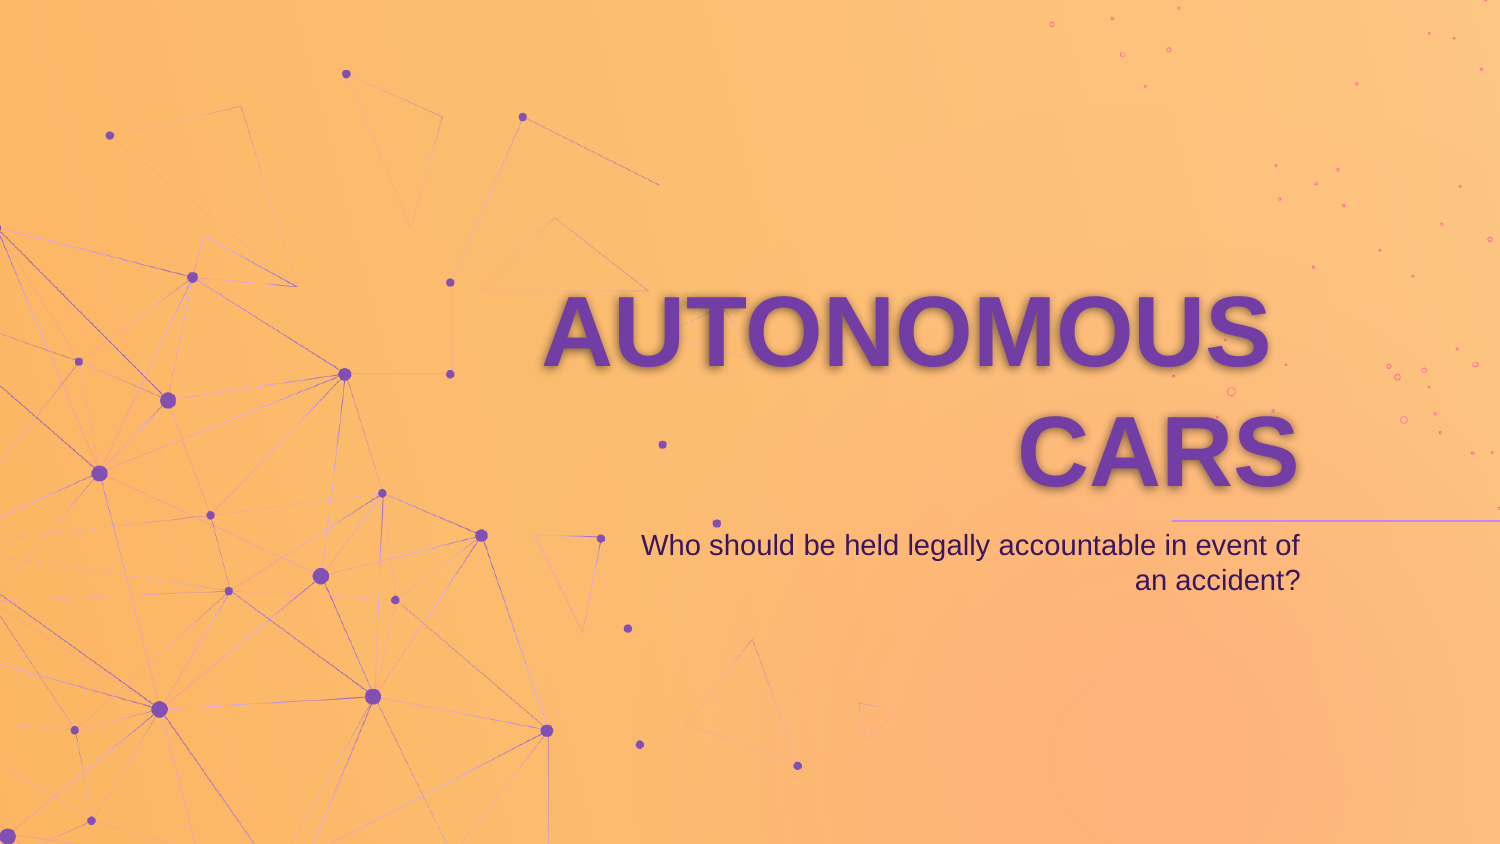

# AUTONOMOUS
CARS
Who should be held legally accountable in event of an accident?